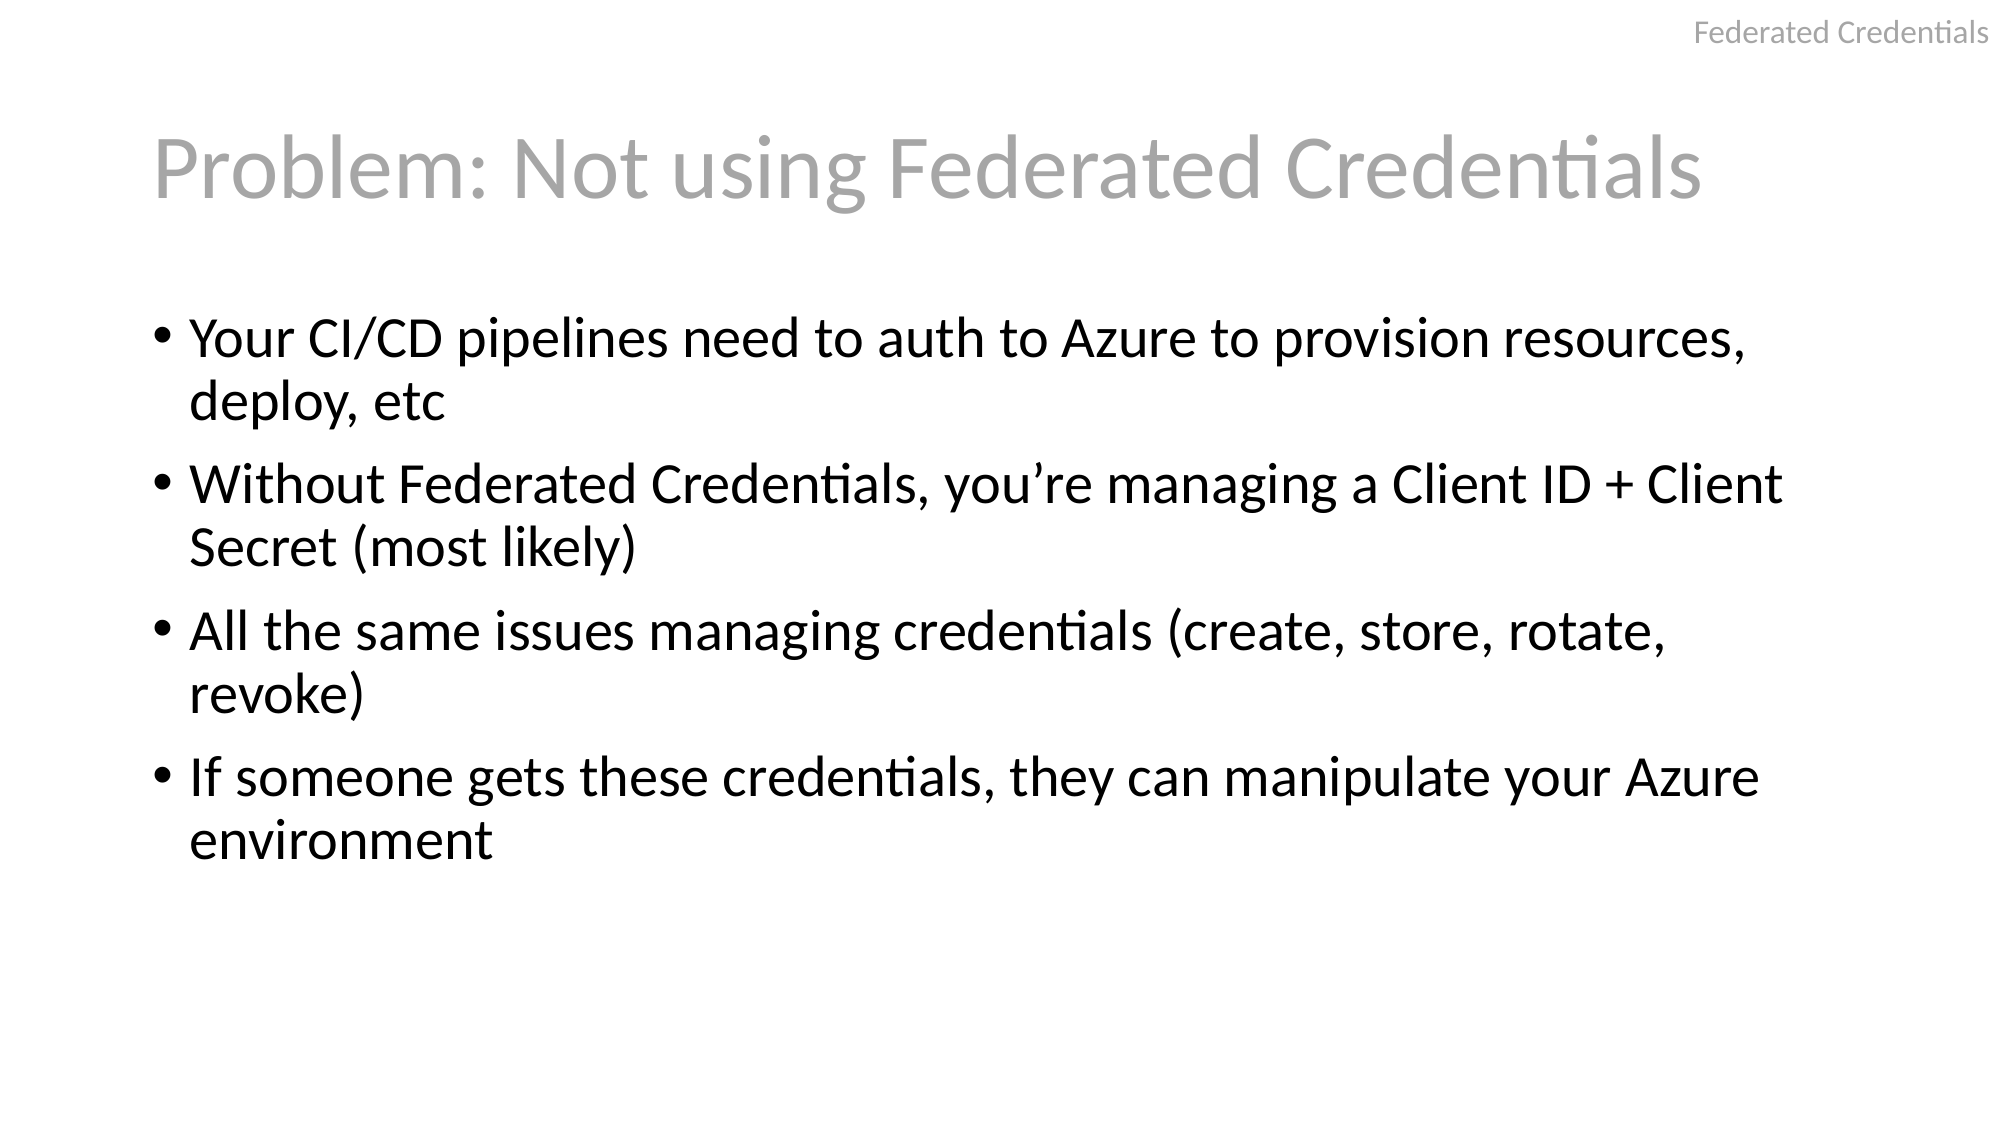

Federated Credentials
# Problem: Not using Federated Credentials
Your CI/CD pipelines need to auth to Azure to provision resources, deploy, etc
Without Federated Credentials, you’re managing a Client ID + Client Secret (most likely)
All the same issues managing credentials (create, store, rotate, revoke)
If someone gets these credentials, they can manipulate your Azure environment